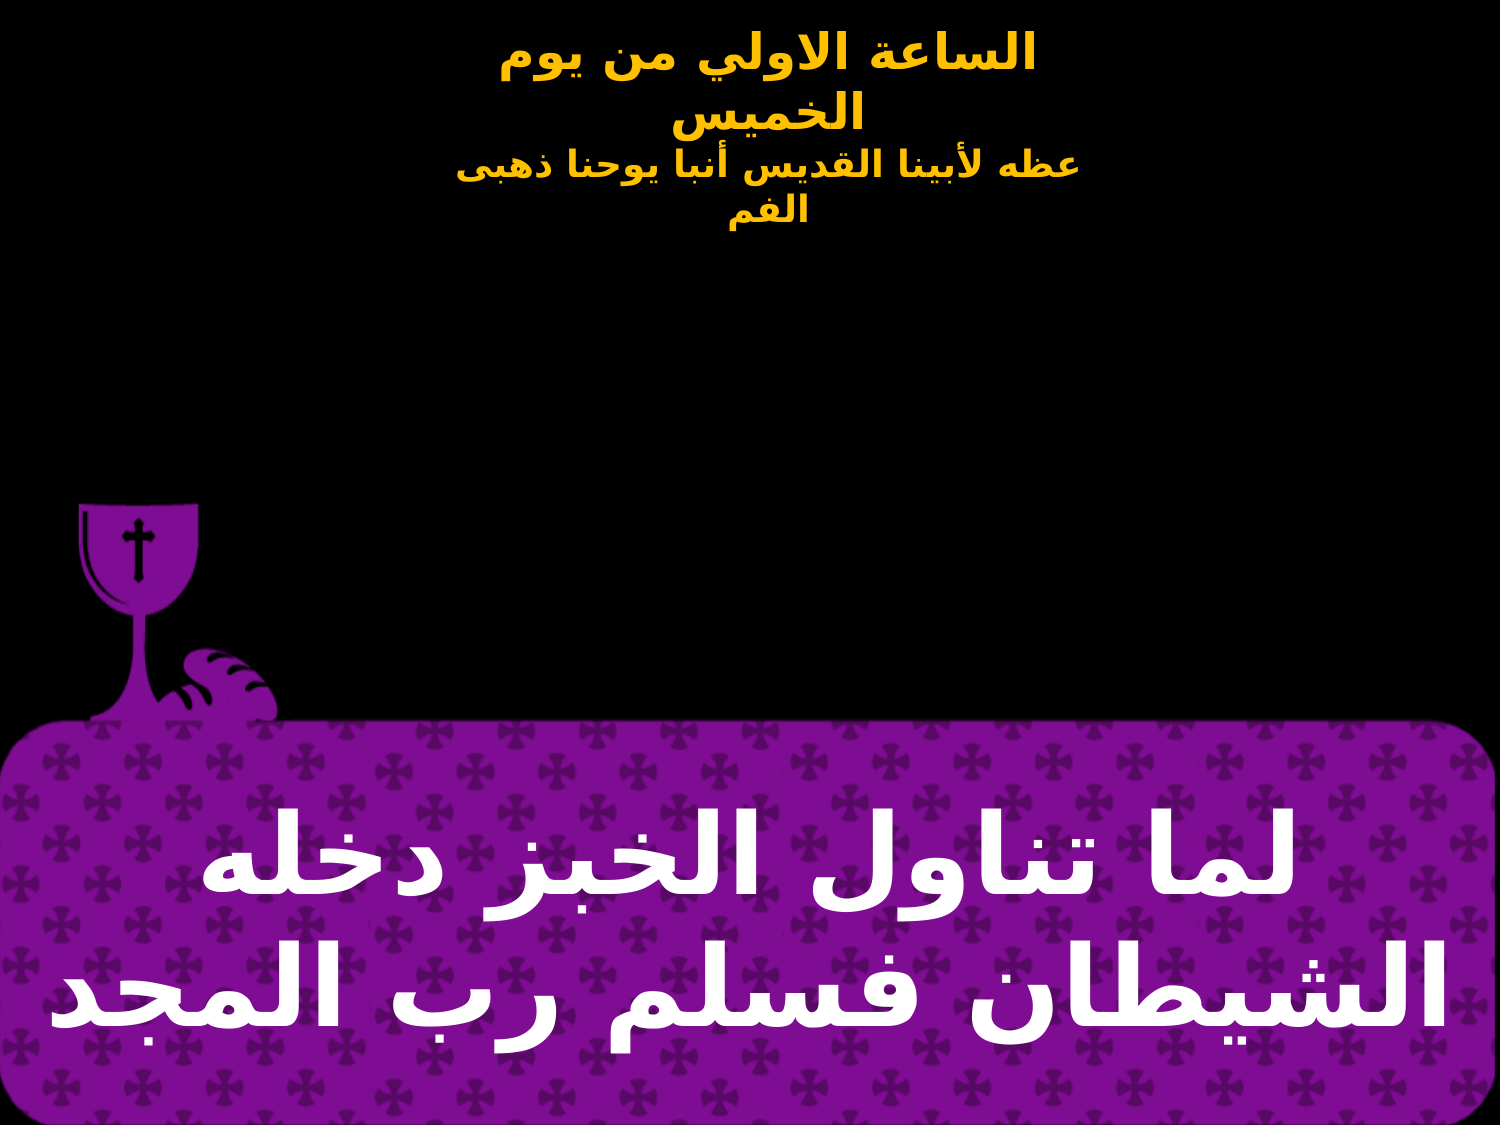

| لما تناول الخبز دخله الشيطان فسلم رب المجد |
| --- |